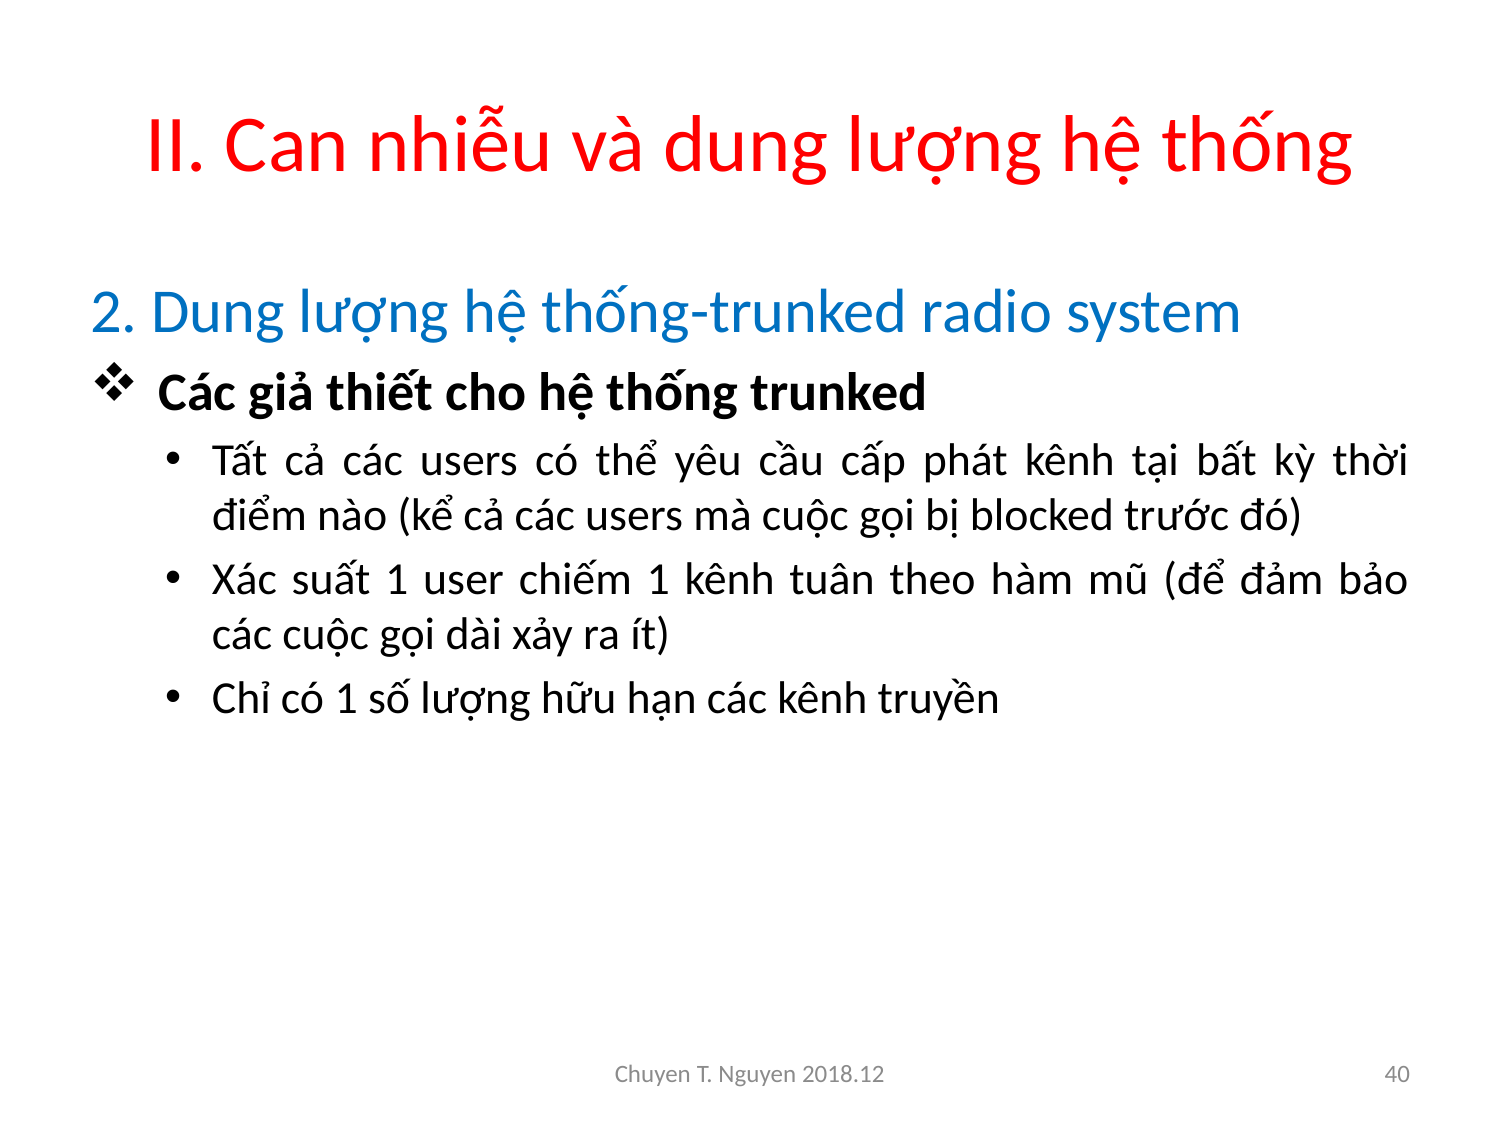

# II. Can nhiễu và dung lượng hệ thống
2. Dung lượng hệ thống-trunked radio system
 Các giả thiết cho hệ thống trunked
Tất cả các users có thể yêu cầu cấp phát kênh tại bất kỳ thời điểm nào (kể cả các users mà cuộc gọi bị blocked trước đó)
Xác suất 1 user chiếm 1 kênh tuân theo hàm mũ (để đảm bảo các cuộc gọi dài xảy ra ít)
Chỉ có 1 số lượng hữu hạn các kênh truyền

Chuyen T. Nguyen 2018.12
40